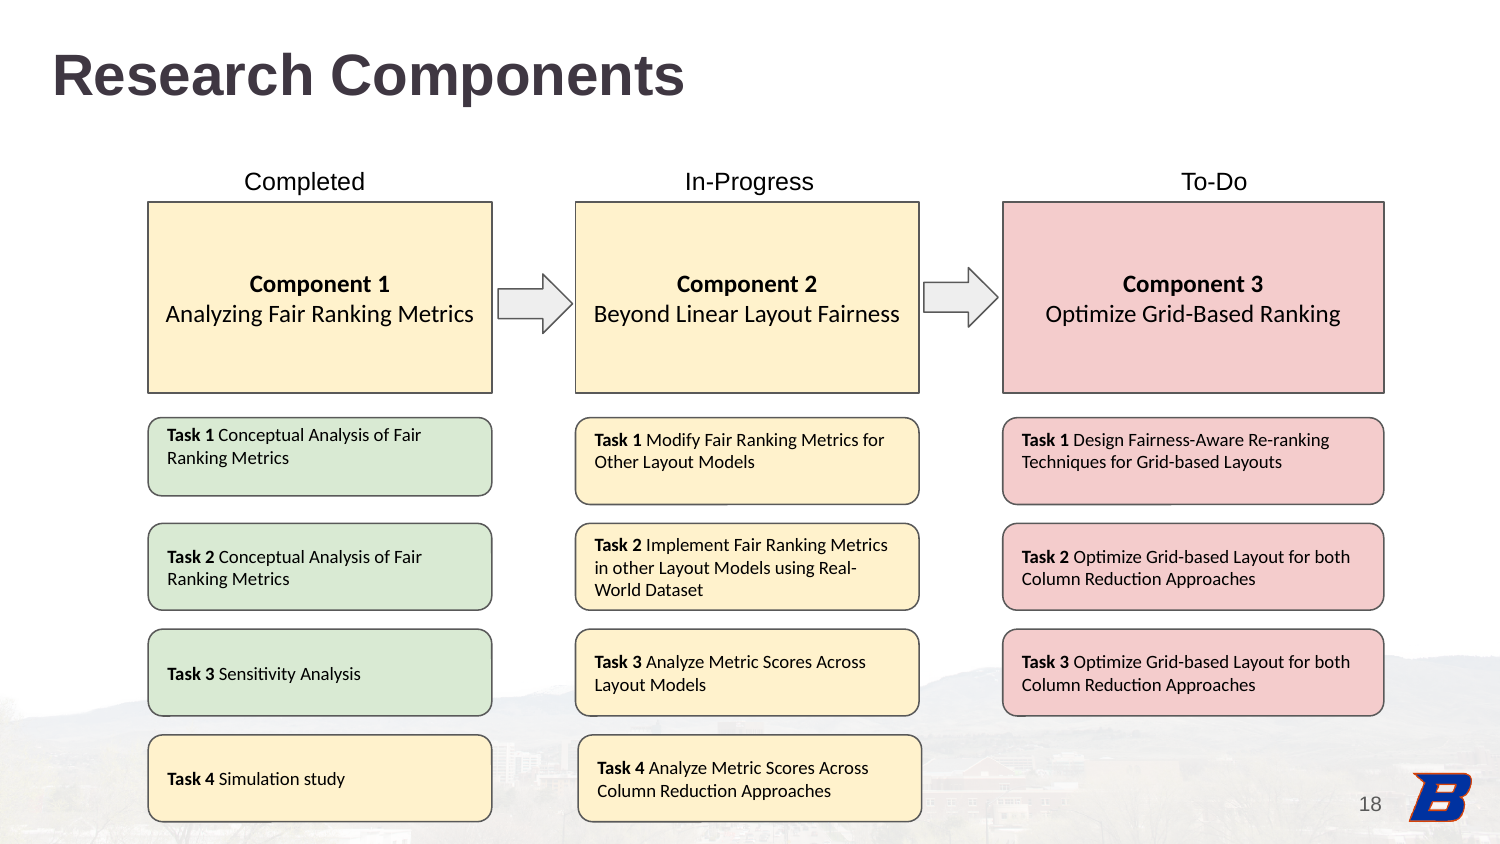

Research Components
Completed
In-Progress
To-Do
Component 1
Analyzing Fair Ranking Metrics
Component 2
Beyond Linear Layout Fairness
Component 3
Optimize Grid-Based Ranking

Task 1 Conceptual Analysis of Fair Ranking Metrics

Task 1 Modify Fair Ranking Metrics for
Other Layout Models

Task 1 Design Fairness-Aware Re-ranking Techniques for Grid-based Layouts

Task 2 Conceptual Analysis of Fair Ranking Metrics
Task 2 Implement Fair Ranking Metrics in other Layout Models using Real-World Dataset
Task 2 Optimize Grid-based Layout for both Column Reduction Approaches
Task 3 Sensitivity Analysis
Task 3 Analyze Metric Scores Across Layout Models
Task 3 Optimize Grid-based Layout for both Column Reduction Approaches
Task 4 Simulation study
Task 4 Analyze Metric Scores Across Column Reduction Approaches
18